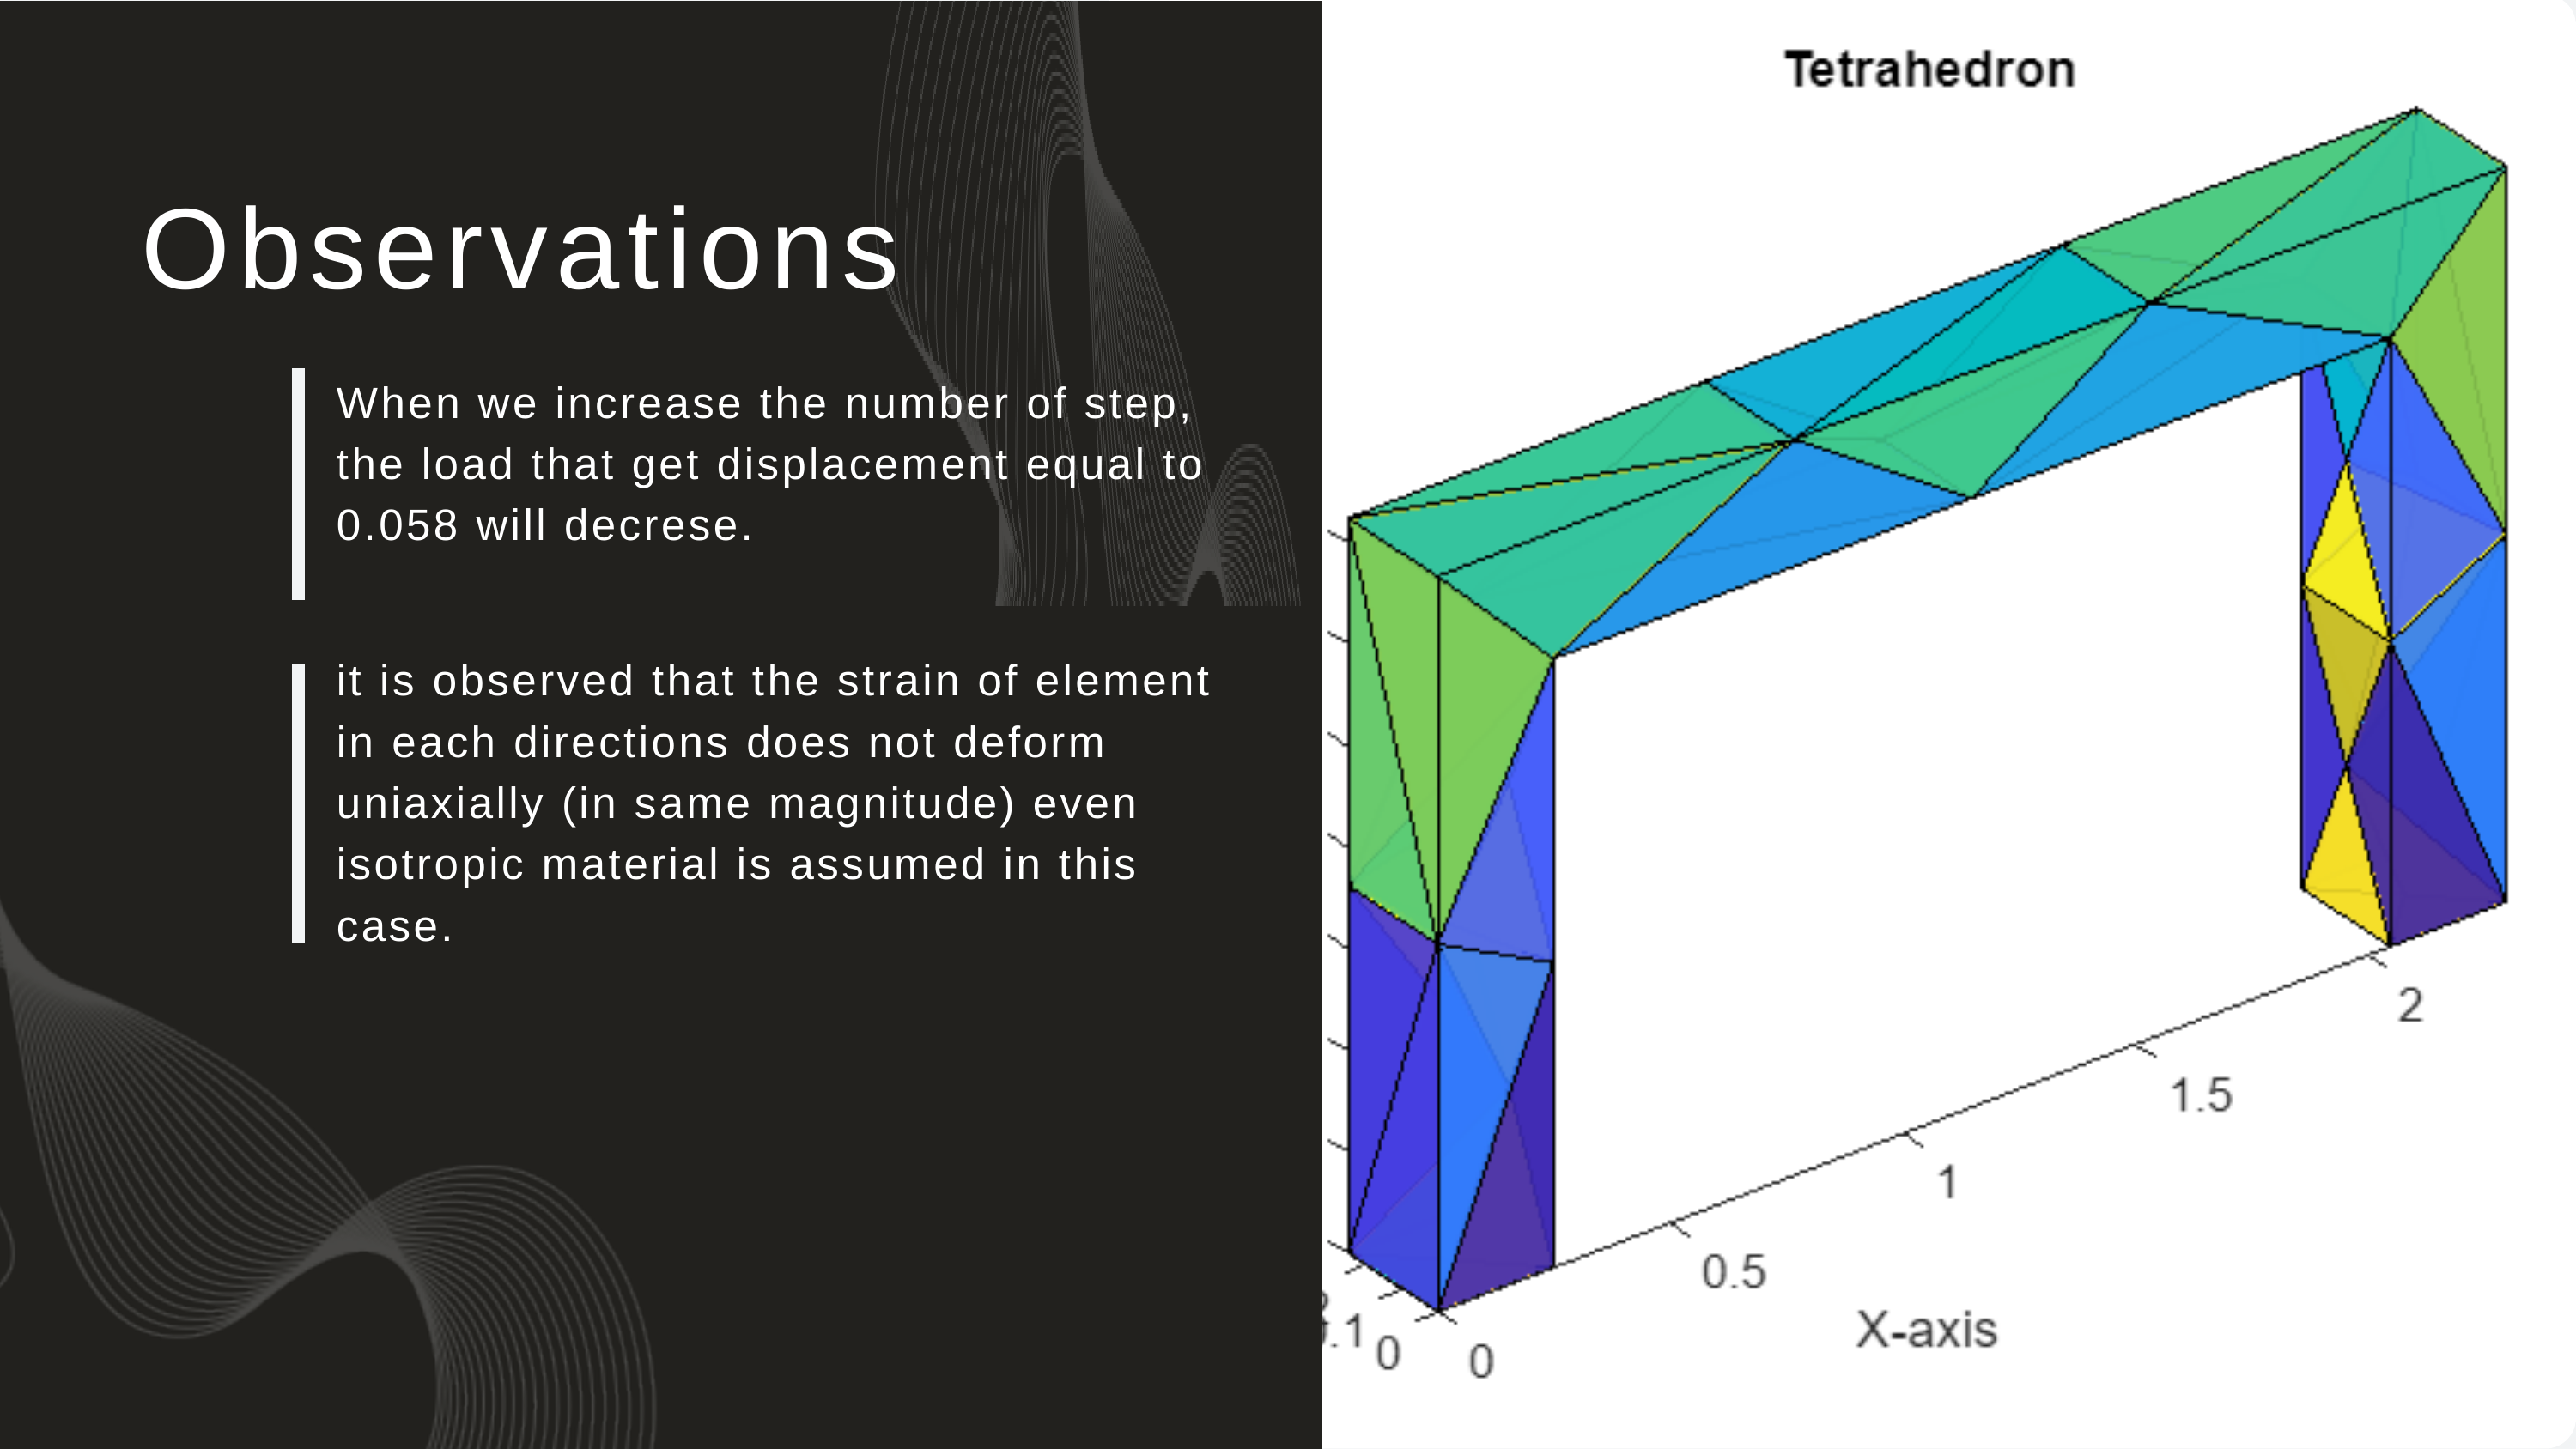

Observations
When we increase the number of step, the load that get displacement equal to 0.058 will decrese.

it is observed that the strain of element in each directions does not deform uniaxially (in same magnitude) even isotropic material is assumed in this case.